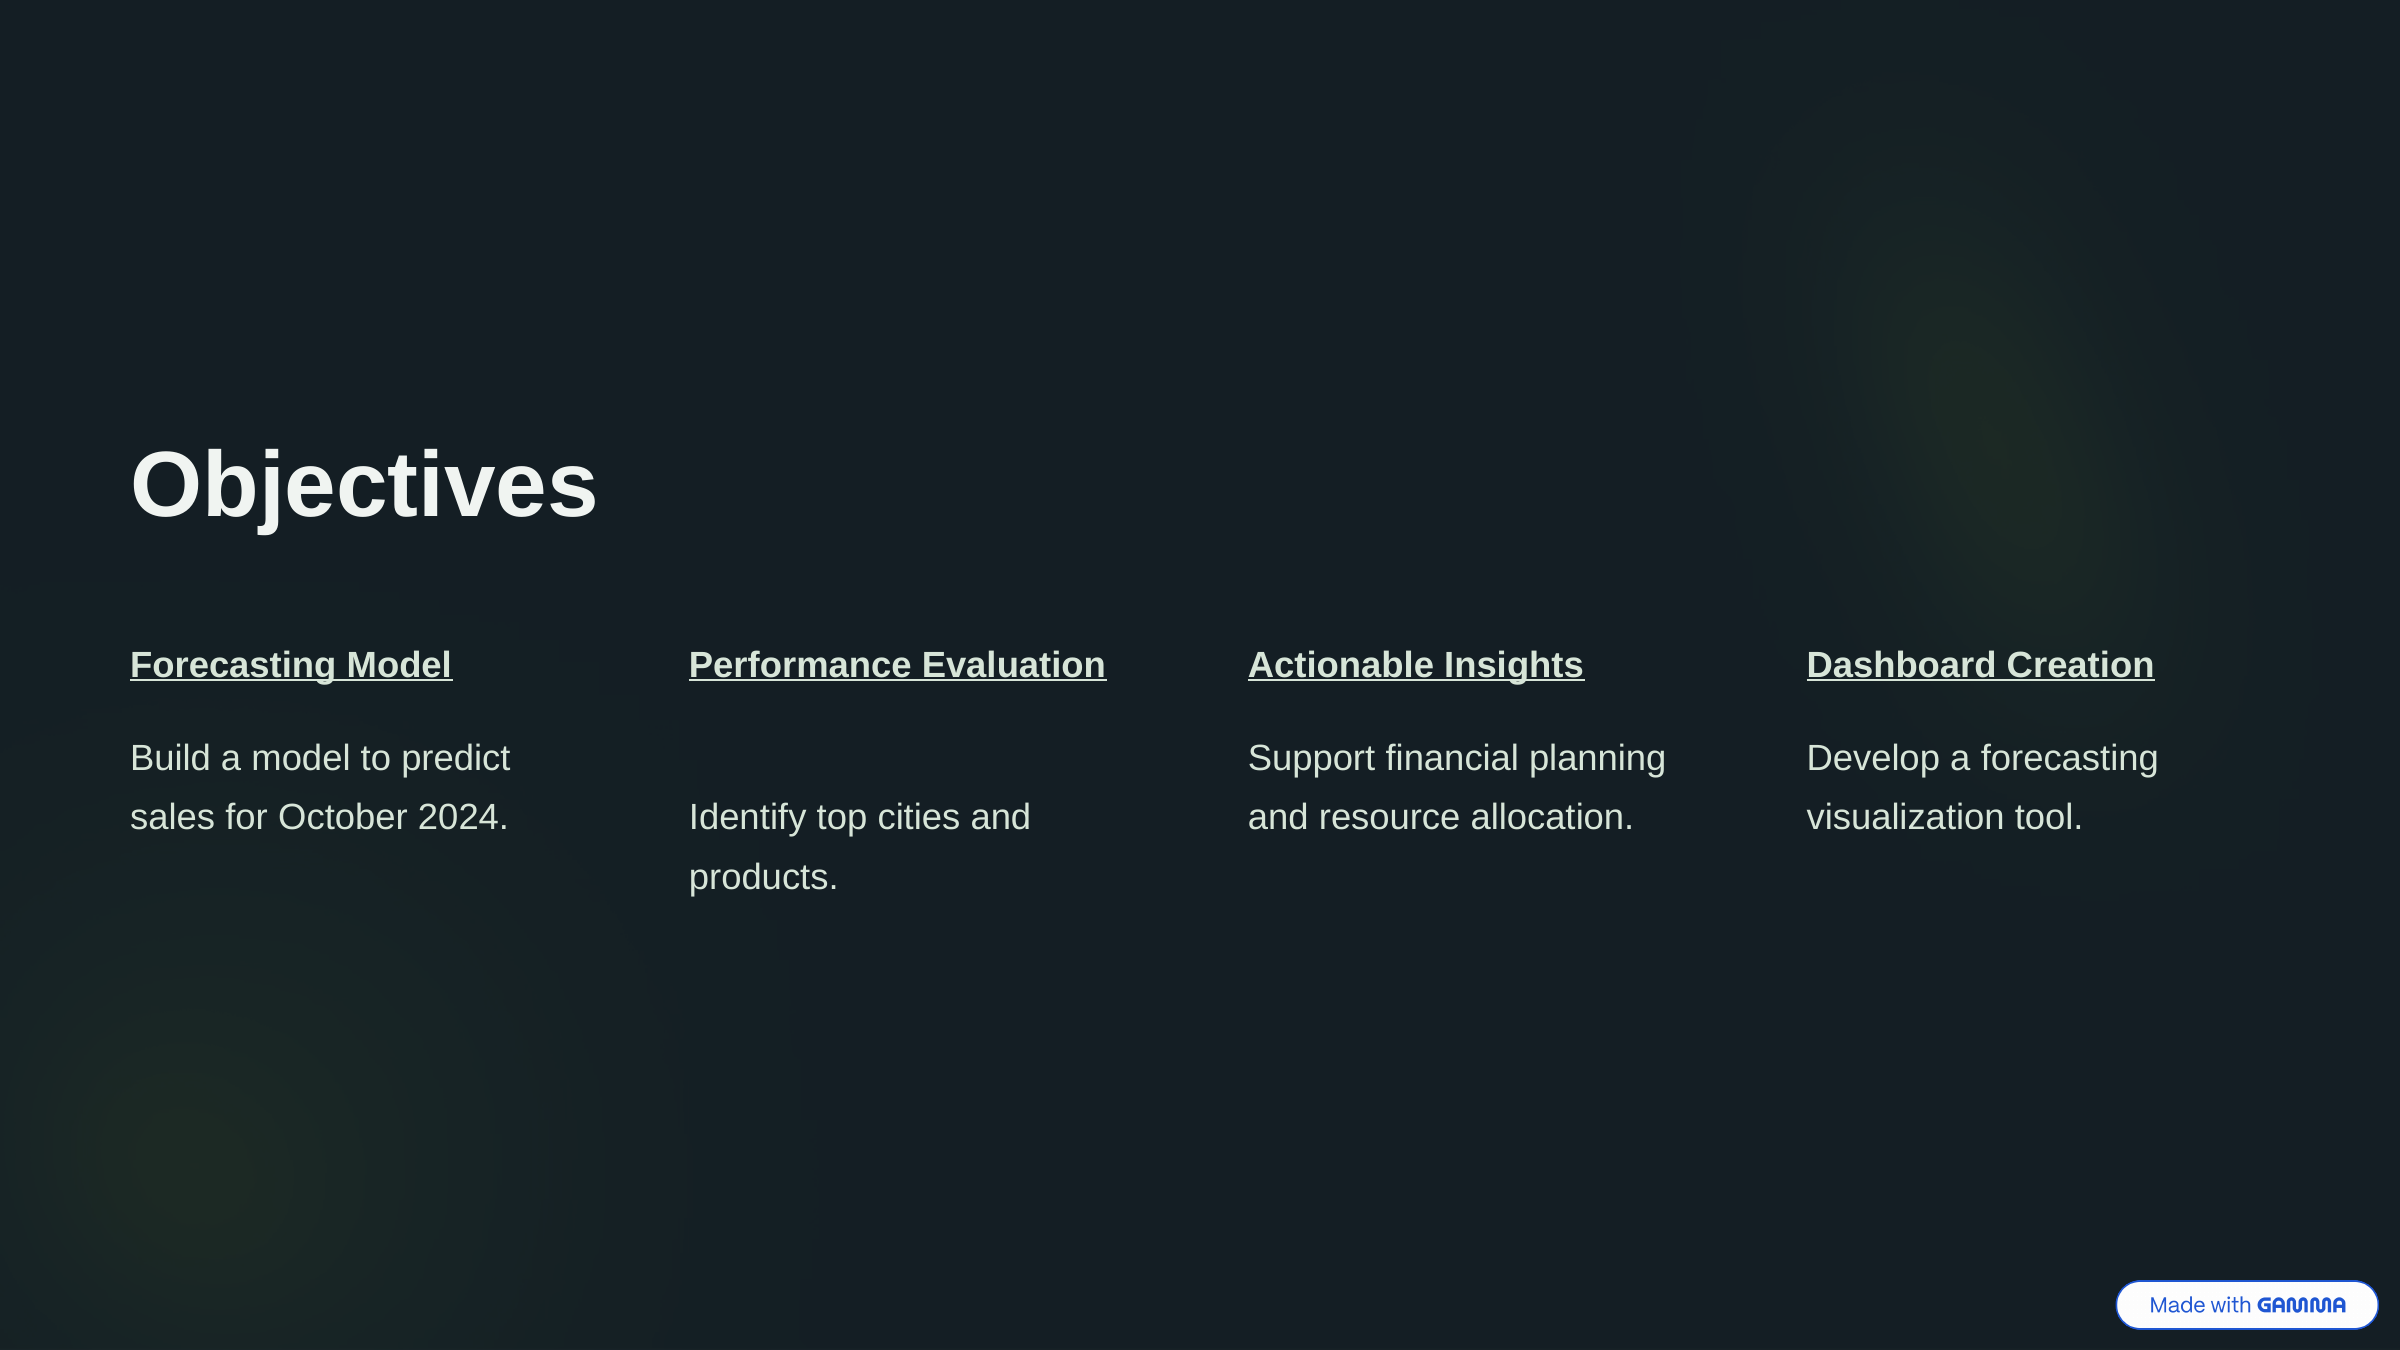

Objectives
Forecasting Model
Performance Evaluation
Actionable Insights
Dashboard Creation
Build a model to predict sales for October 2024.
Support financial planning and resource allocation.
Develop a forecasting visualization tool.
Identify top cities and products.